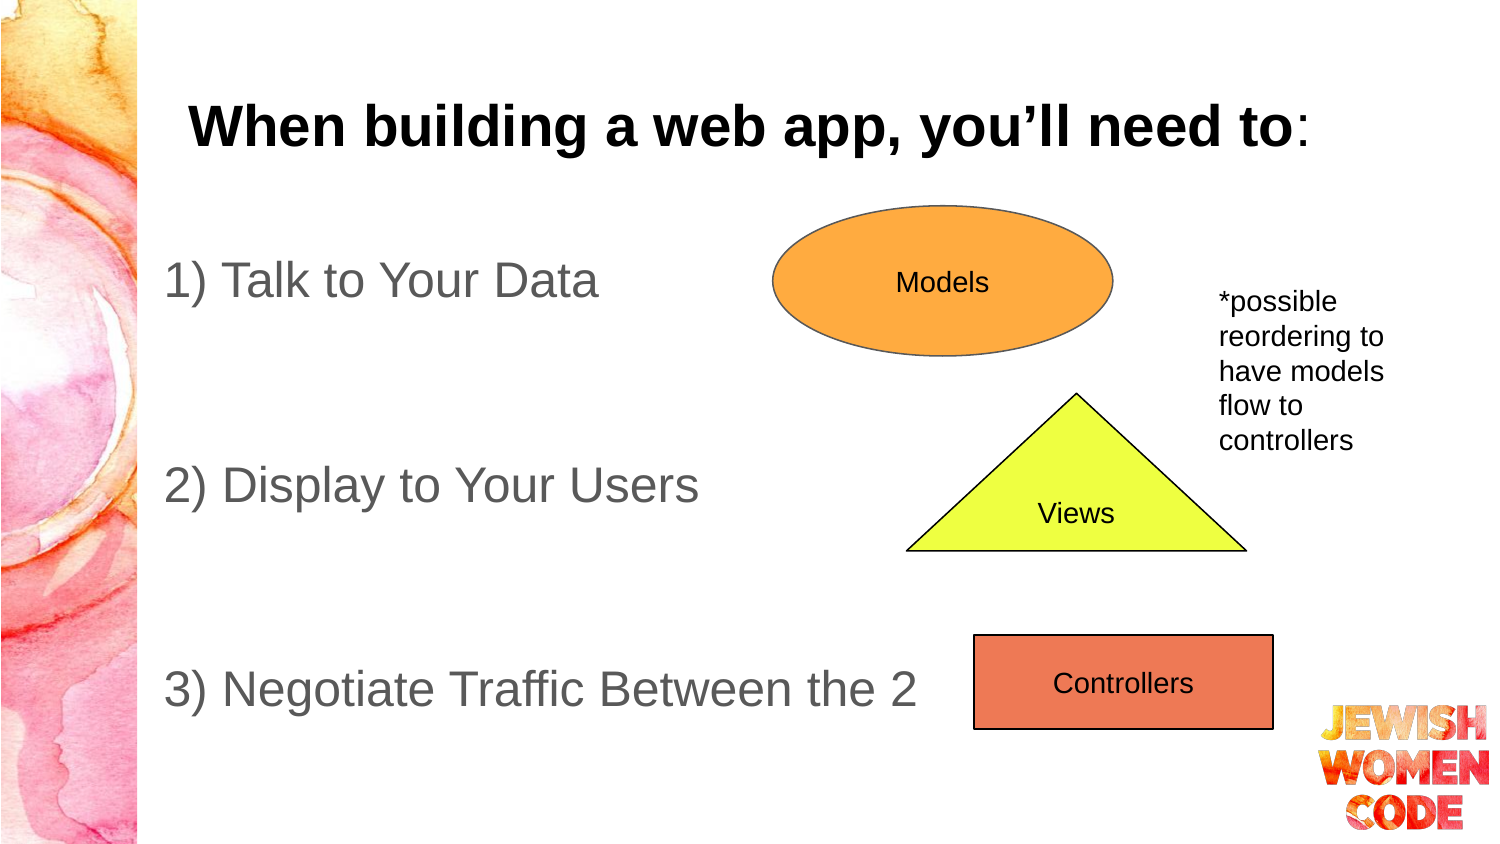

# When building a web app, you’ll need to:
Models
1) Talk to Your Data

2) Display to Your Users

3) Negotiate Traffic Between the 2
*possible reordering to have models flow to controllers
Views
Controllers